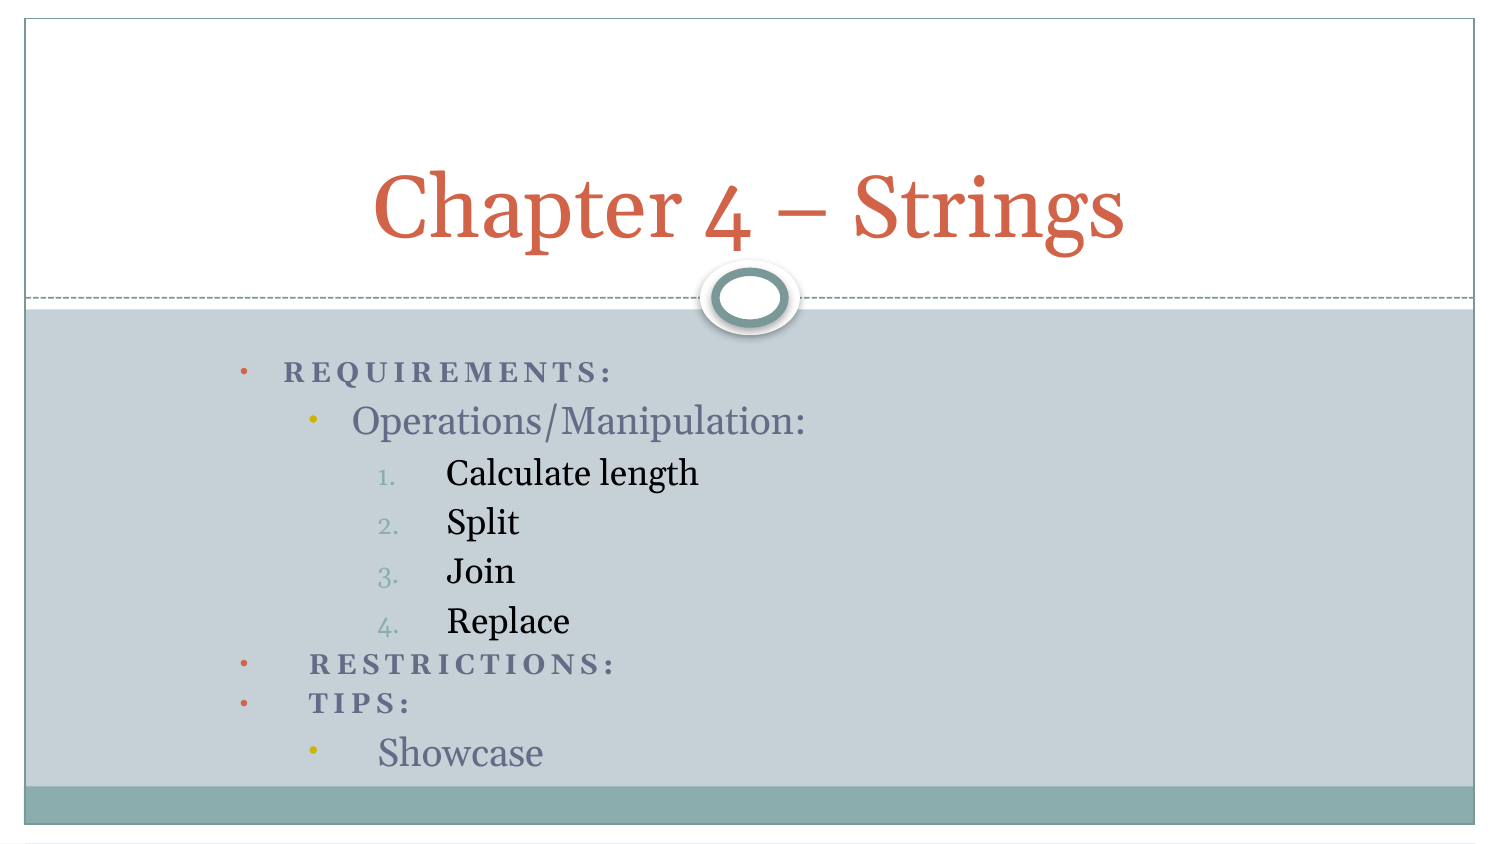

# Chapter 4 – Strings
Requirements:
Operations/Manipulation:
Calculate length
Split
Join
Replace
Restrictions:
TIPs:
Showcase